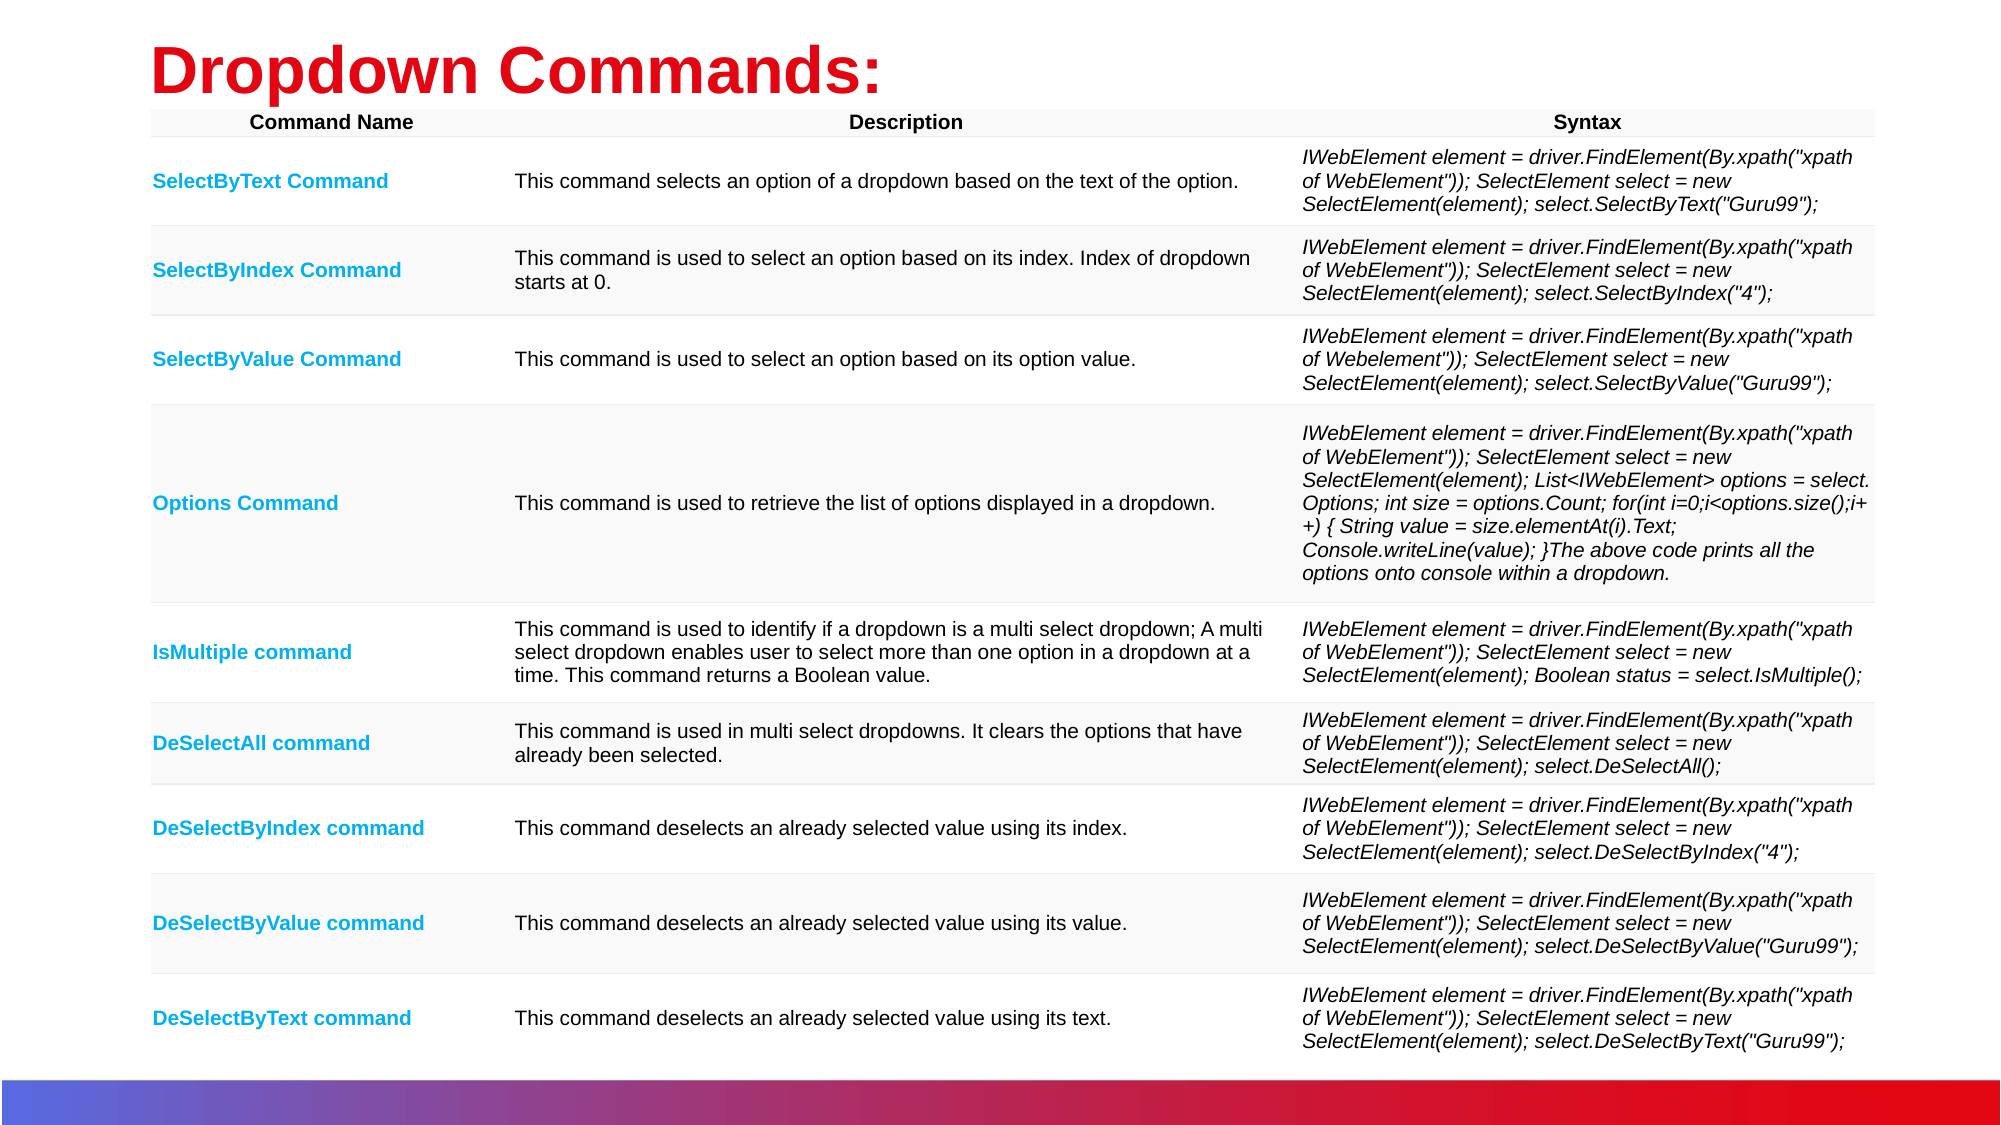

# Dropdown Commands:
| Command Name | Description | Syntax |
| --- | --- | --- |
| SelectByText Command | This command selects an option of a dropdown based on the text of the option. | IWebElement element = driver.FindElement(By.xpath("xpath of WebElement")); SelectElement select = new SelectElement(element); select.SelectByText("Guru99"); |
| SelectByIndex Command | This command is used to select an option based on its index. Index of dropdown starts at 0. | IWebElement element = driver.FindElement(By.xpath("xpath of WebElement")); SelectElement select = new SelectElement(element); select.SelectByIndex("4"); |
| SelectByValue Command | This command is used to select an option based on its option value. | IWebElement element = driver.FindElement(By.xpath("xpath of Webelement")); SelectElement select = new SelectElement(element); select.SelectByValue("Guru99"); |
| Options Command | This command is used to retrieve the list of options displayed in a dropdown. | IWebElement element = driver.FindElement(By.xpath("xpath of WebElement")); SelectElement select = new SelectElement(element); List<IWebElement> options = select. Options; int size = options.Count; for(int i=0;i<options.size();i++) { String value = size.elementAt(i).Text; Console.writeLine(value); }The above code prints all the options onto console within a dropdown. |
| IsMultiple command | This command is used to identify if a dropdown is a multi select dropdown; A multi select dropdown enables user to select more than one option in a dropdown at a time. This command returns a Boolean value. | IWebElement element = driver.FindElement(By.xpath("xpath of WebElement")); SelectElement select = new SelectElement(element); Boolean status = select.IsMultiple(); |
| DeSelectAll command | This command is used in multi select dropdowns. It clears the options that have already been selected. | IWebElement element = driver.FindElement(By.xpath("xpath of WebElement")); SelectElement select = new SelectElement(element); select.DeSelectAll(); |
| DeSelectByIndex command | This command deselects an already selected value using its index. | IWebElement element = driver.FindElement(By.xpath("xpath of WebElement")); SelectElement select = new SelectElement(element); select.DeSelectByIndex("4"); |
| DeSelectByValue command | This command deselects an already selected value using its value. | IWebElement element = driver.FindElement(By.xpath("xpath of WebElement")); SelectElement select = new SelectElement(element); select.DeSelectByValue("Guru99"); |
| DeSelectByText command | This command deselects an already selected value using its text. | IWebElement element = driver.FindElement(By.xpath("xpath of WebElement")); SelectElement select = new SelectElement(element); select.DeSelectByText("Guru99"); |